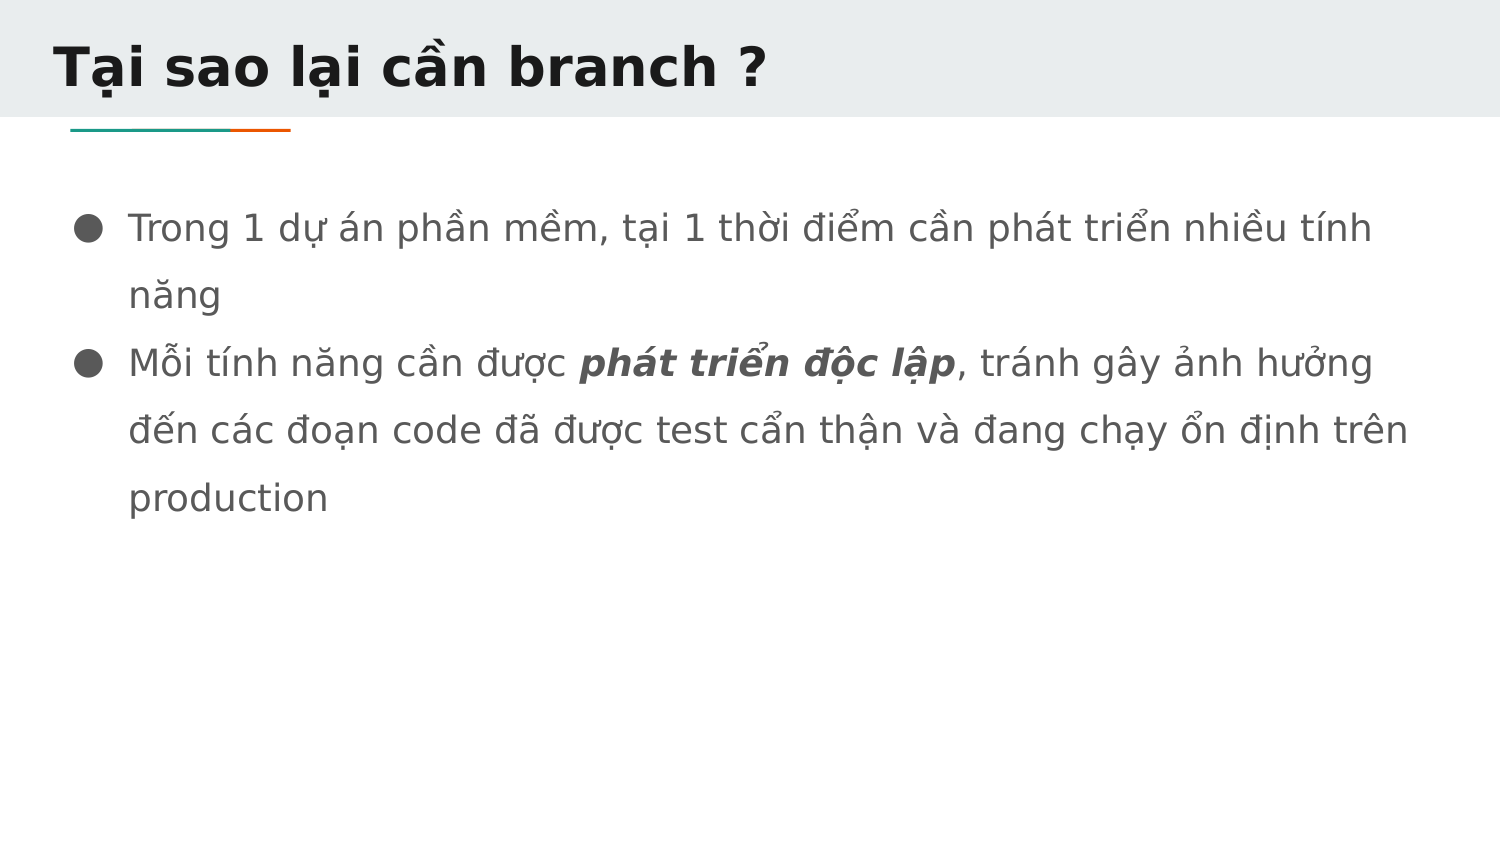

# Tại sao lại cần branch ?
Trong 1 dự án phần mềm, tại 1 thời điểm cần phát triển nhiều tính năng
Mỗi tính năng cần được phát triển độc lập, tránh gây ảnh hưởng đến các đoạn code đã được test cẩn thận và đang chạy ổn định trên production